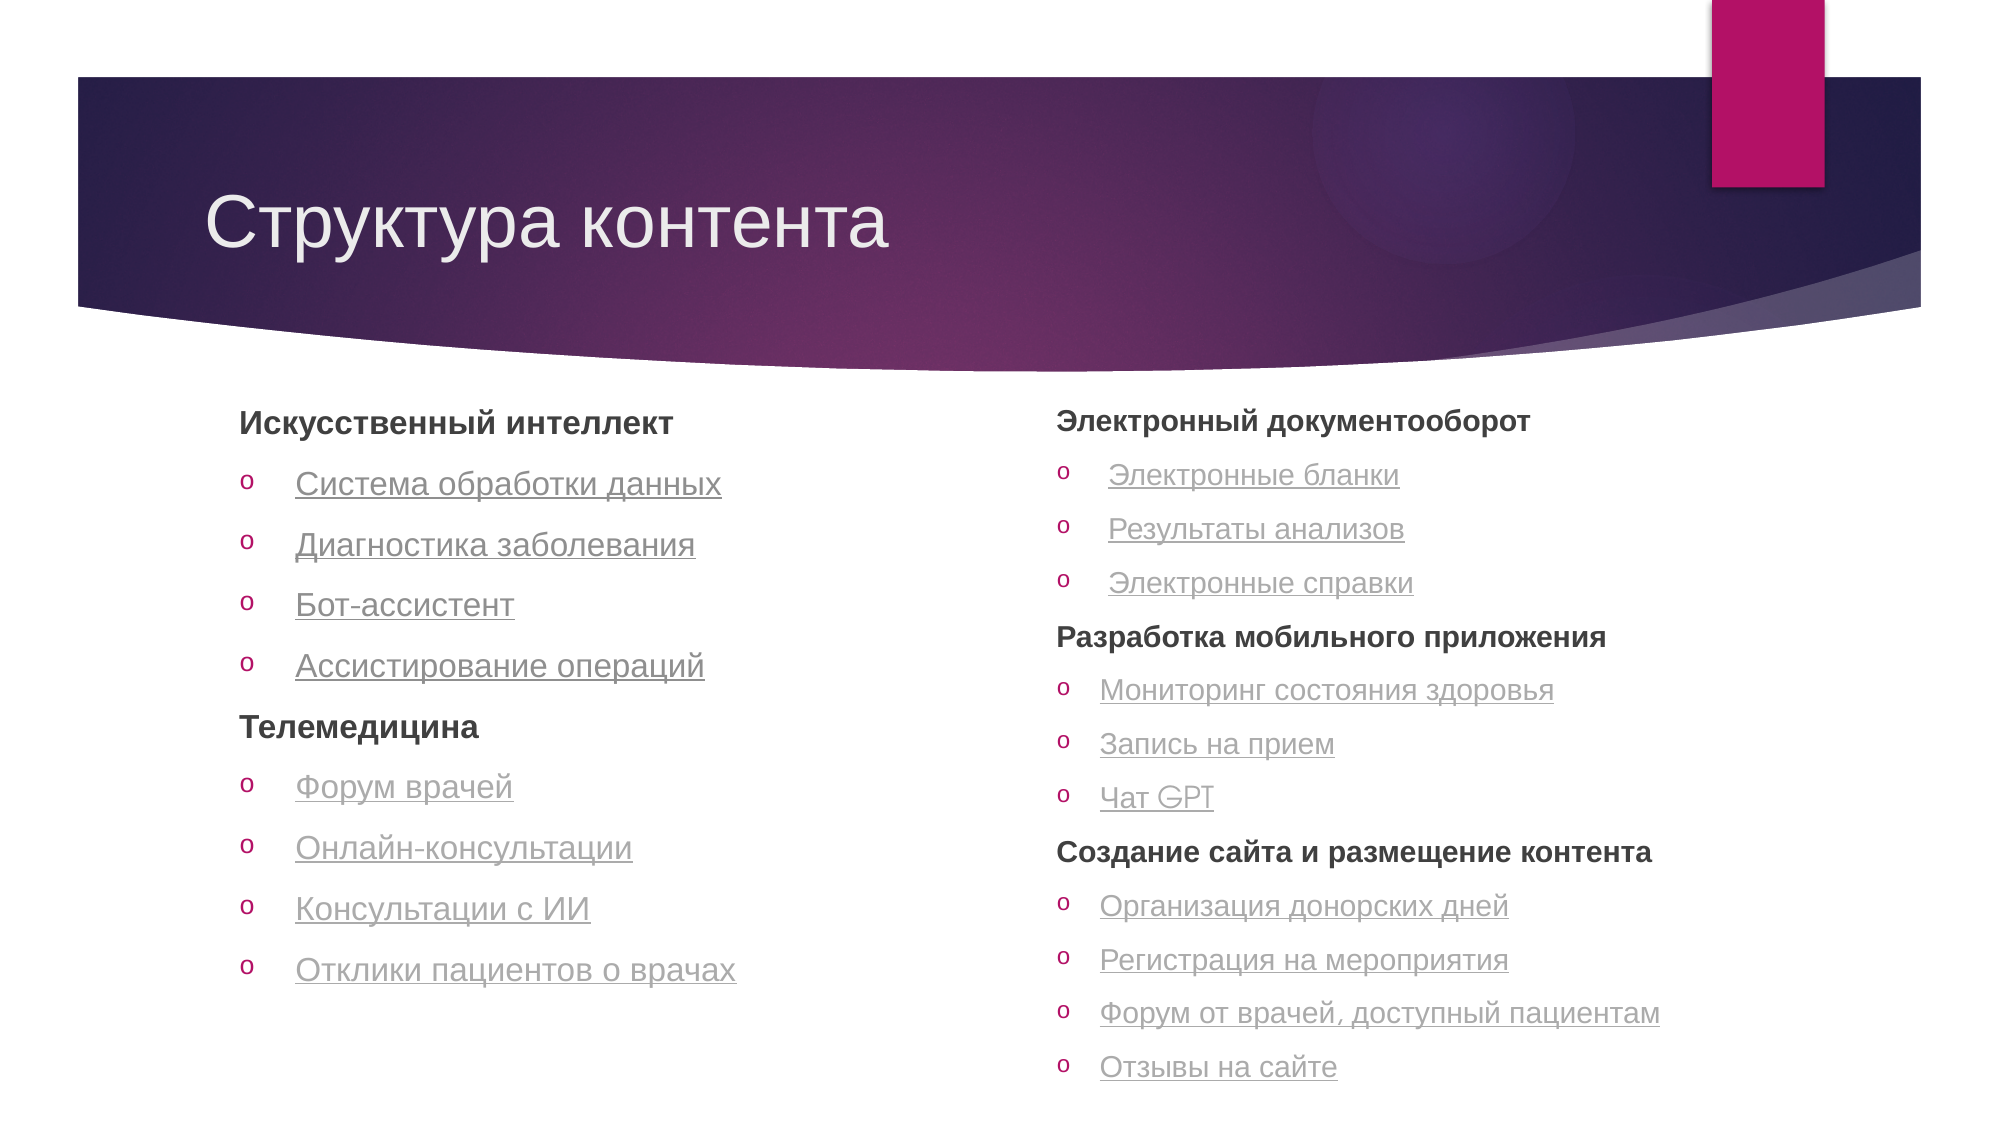

# Структура контента
Искусственный интеллект
Система обработки данных
Диагностика заболевания
Бот-ассистент
Ассистирование операций
Телемедицина
Форум врачей
Онлайн-консультации
Консультации с ИИ
Отклики пациентов о врачах
Электронный документооборот
Электронные бланки
Результаты анализов
Электронные справки
Разработка мобильного приложения
Мониторинг состояния здоровья
Запись на прием
Чат GPT
Создание сайта и размещение контента
Организация донорских дней
Регистрация на мероприятия
Форум от врачей, доступный пациентам
Отзывы на сайте